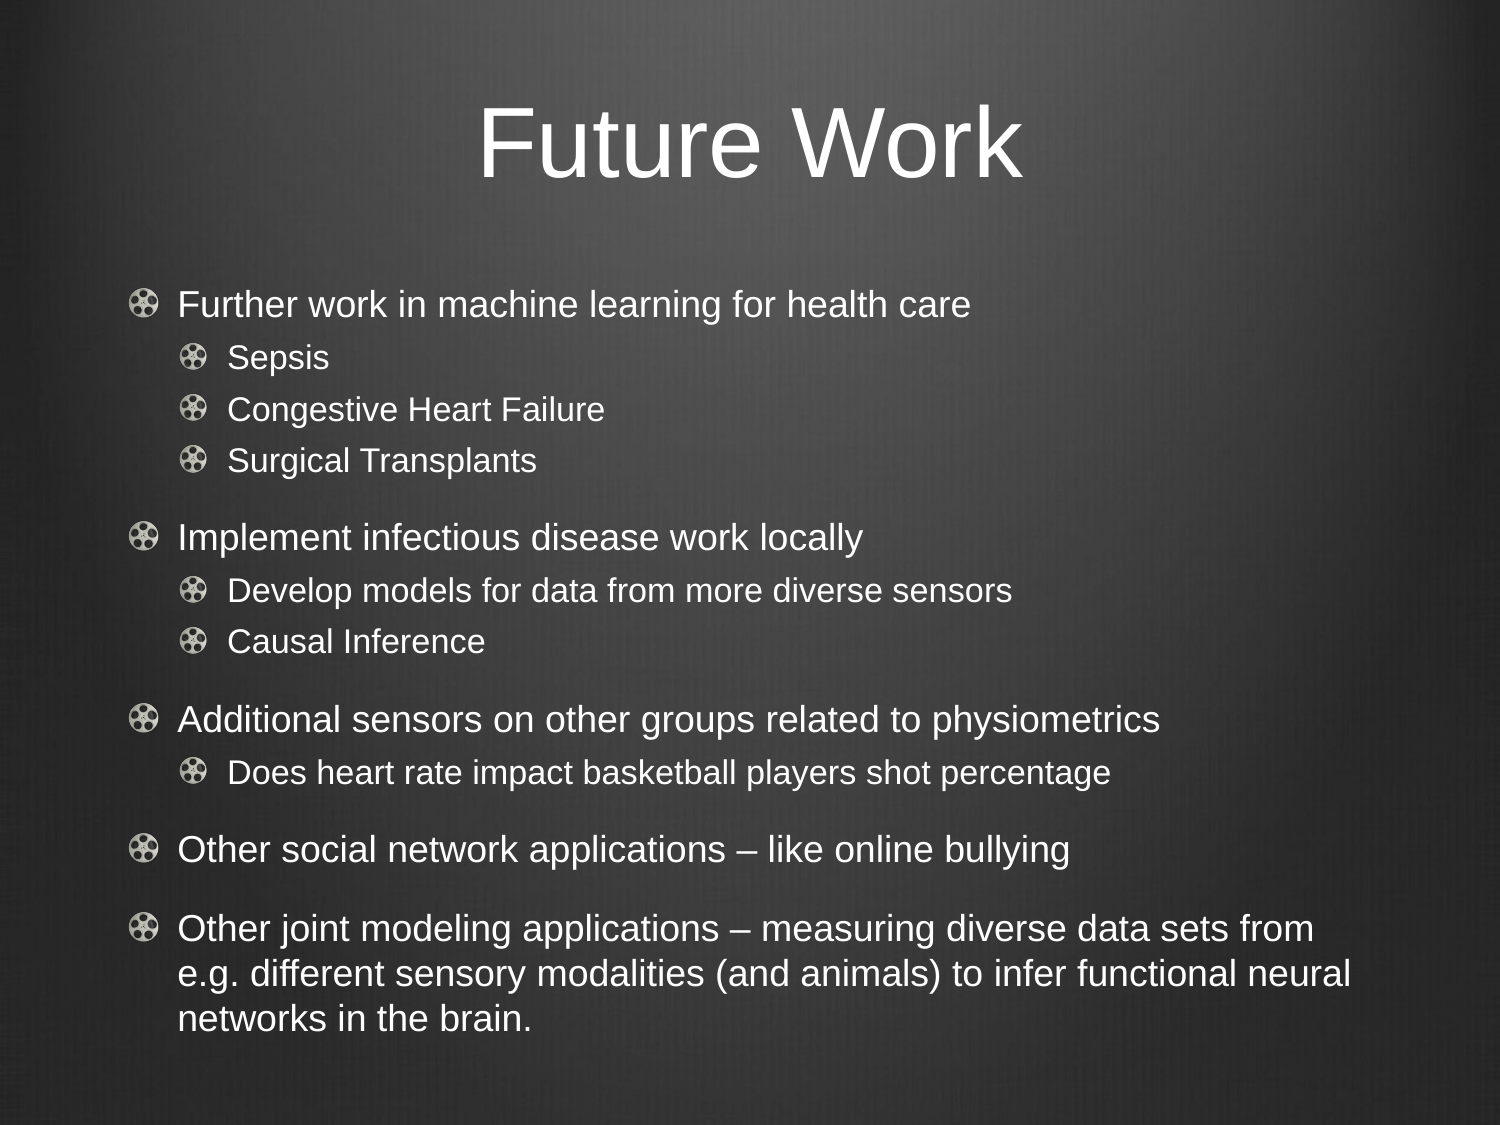

# Future Work
Further work in machine learning for health care
Sepsis
Congestive Heart Failure
Surgical Transplants
Implement infectious disease work locally
Develop models for data from more diverse sensors
Causal Inference
Additional sensors on other groups related to physiometrics
Does heart rate impact basketball players shot percentage
Other social network applications – like online bullying
Other joint modeling applications – measuring diverse data sets from e.g. different sensory modalities (and animals) to infer functional neural networks in the brain.